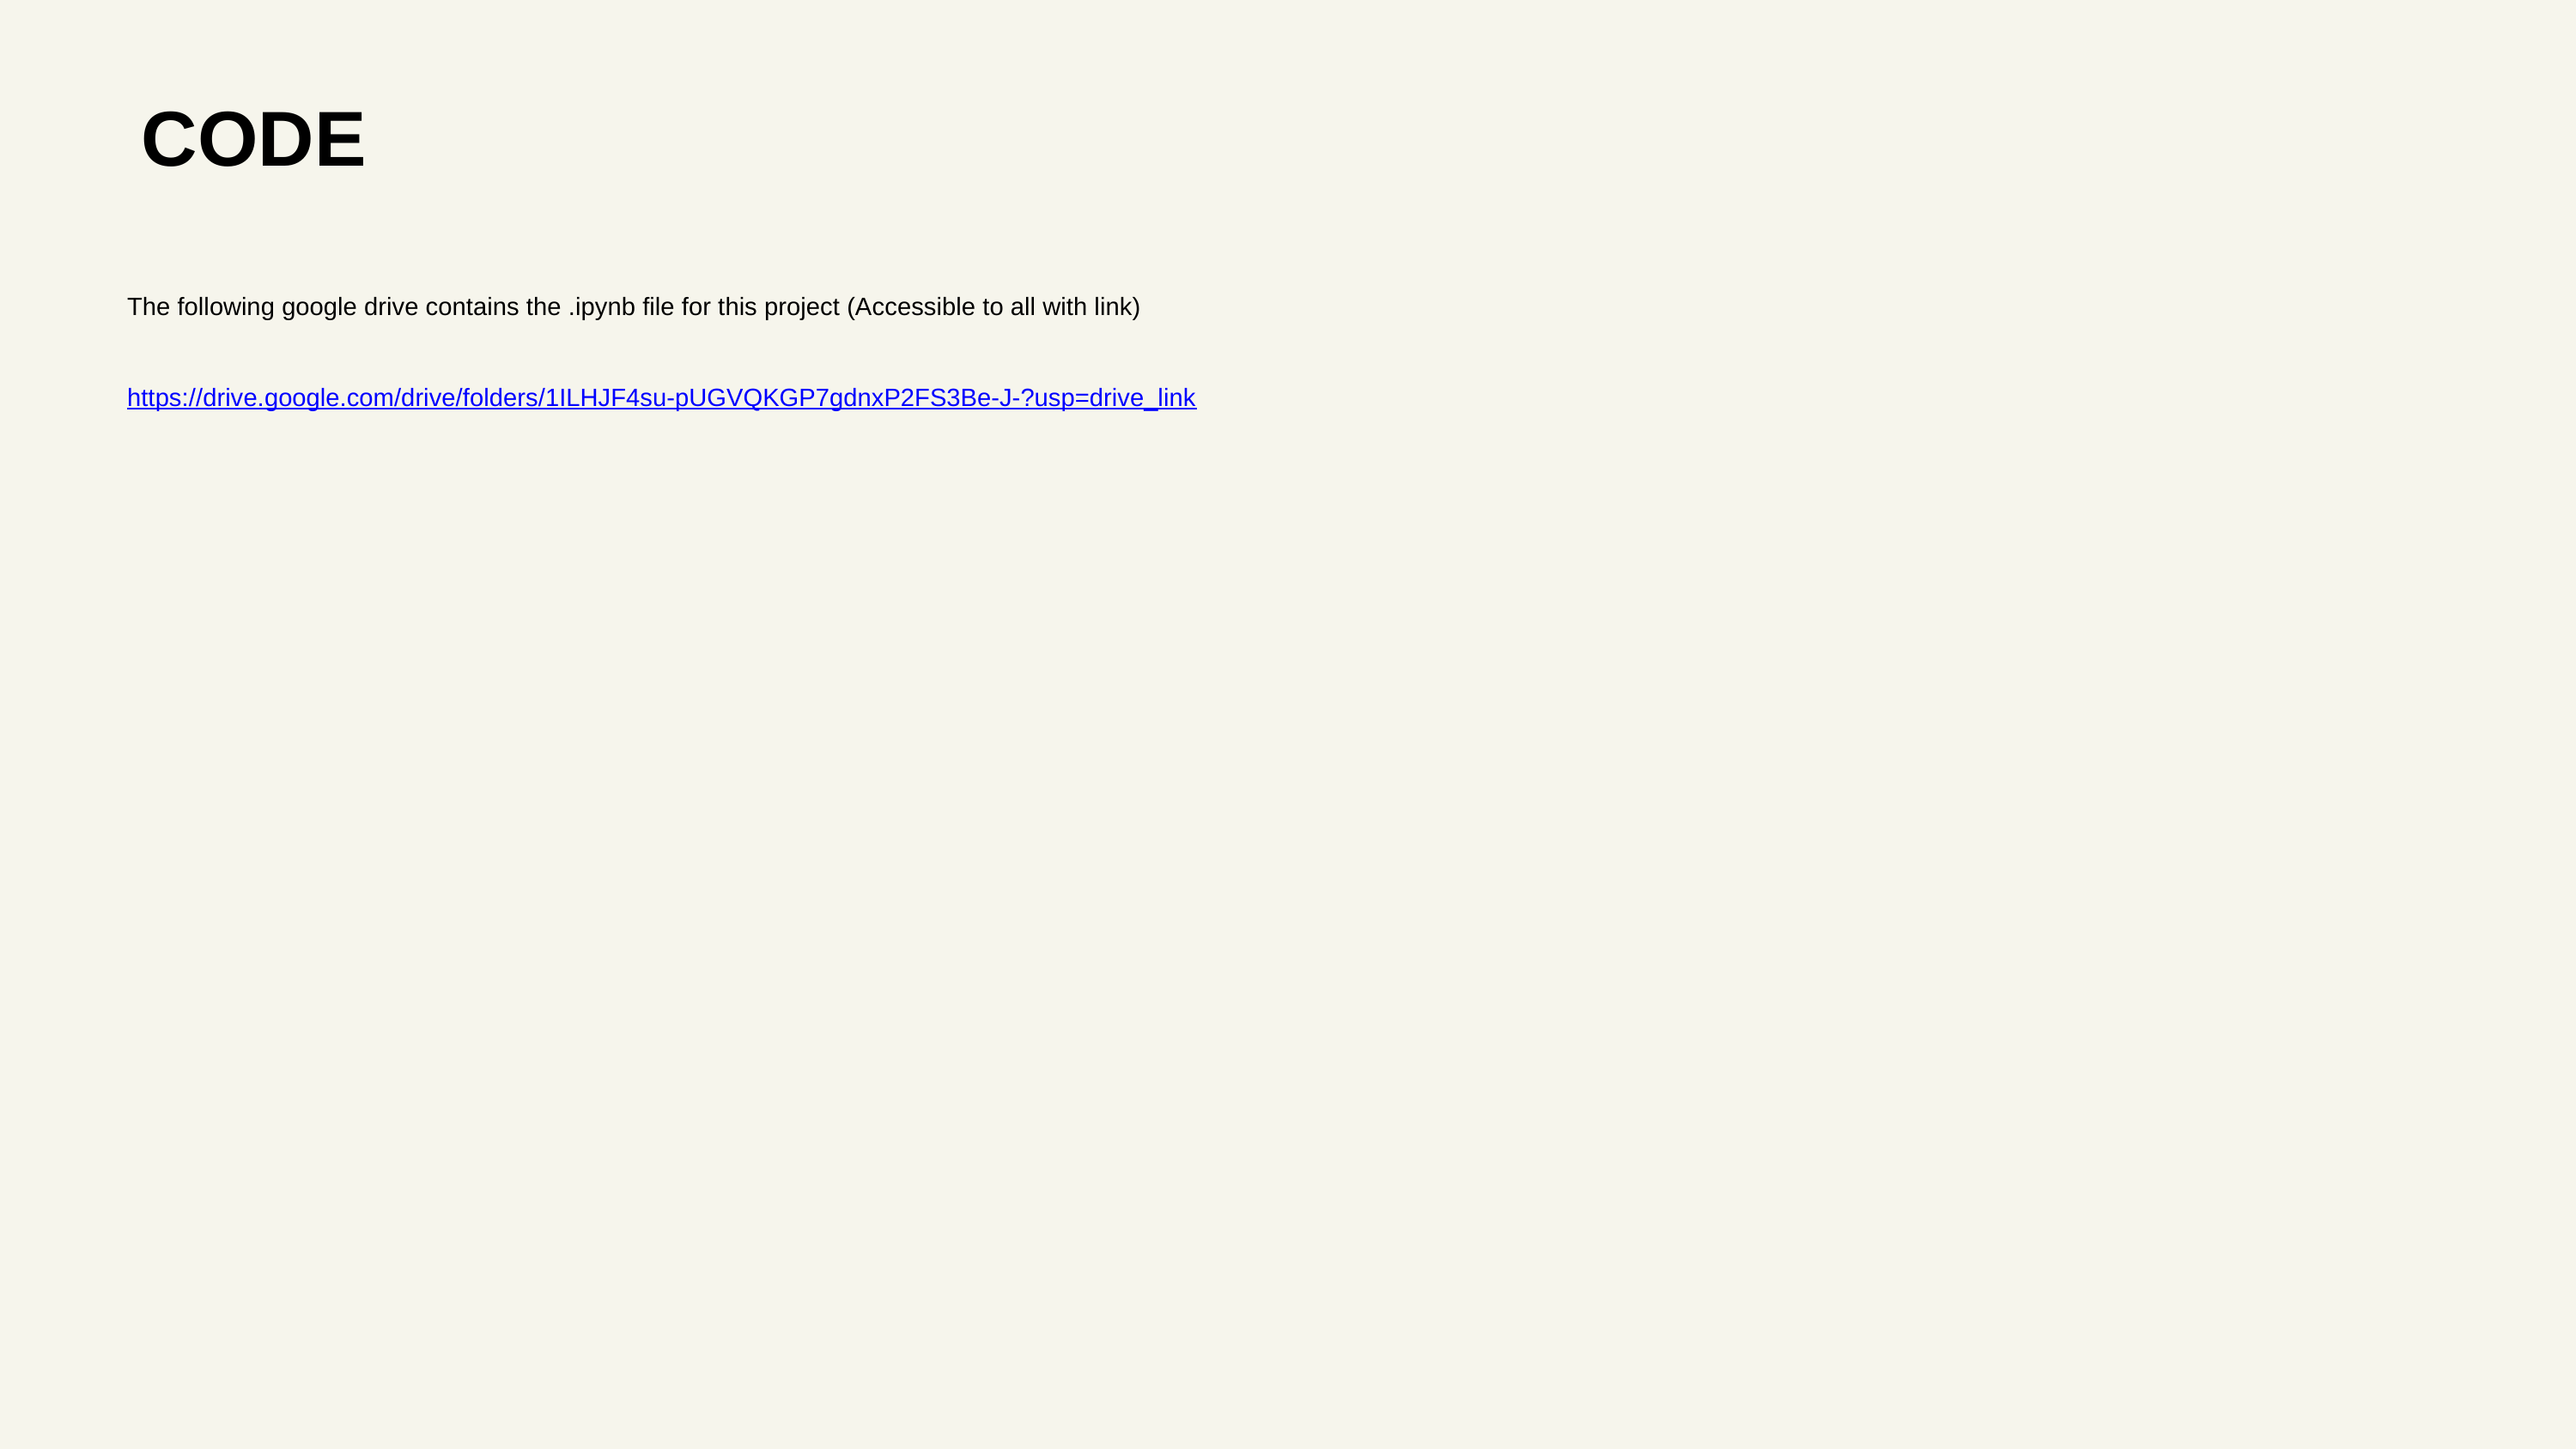

CODE
The following google drive contains the .ipynb file for this project (Accessible to all with link)
https://drive.google.com/drive/folders/1ILHJF4su-pUGVQKGP7gdnxP2FS3Be-J-?usp=drive_link